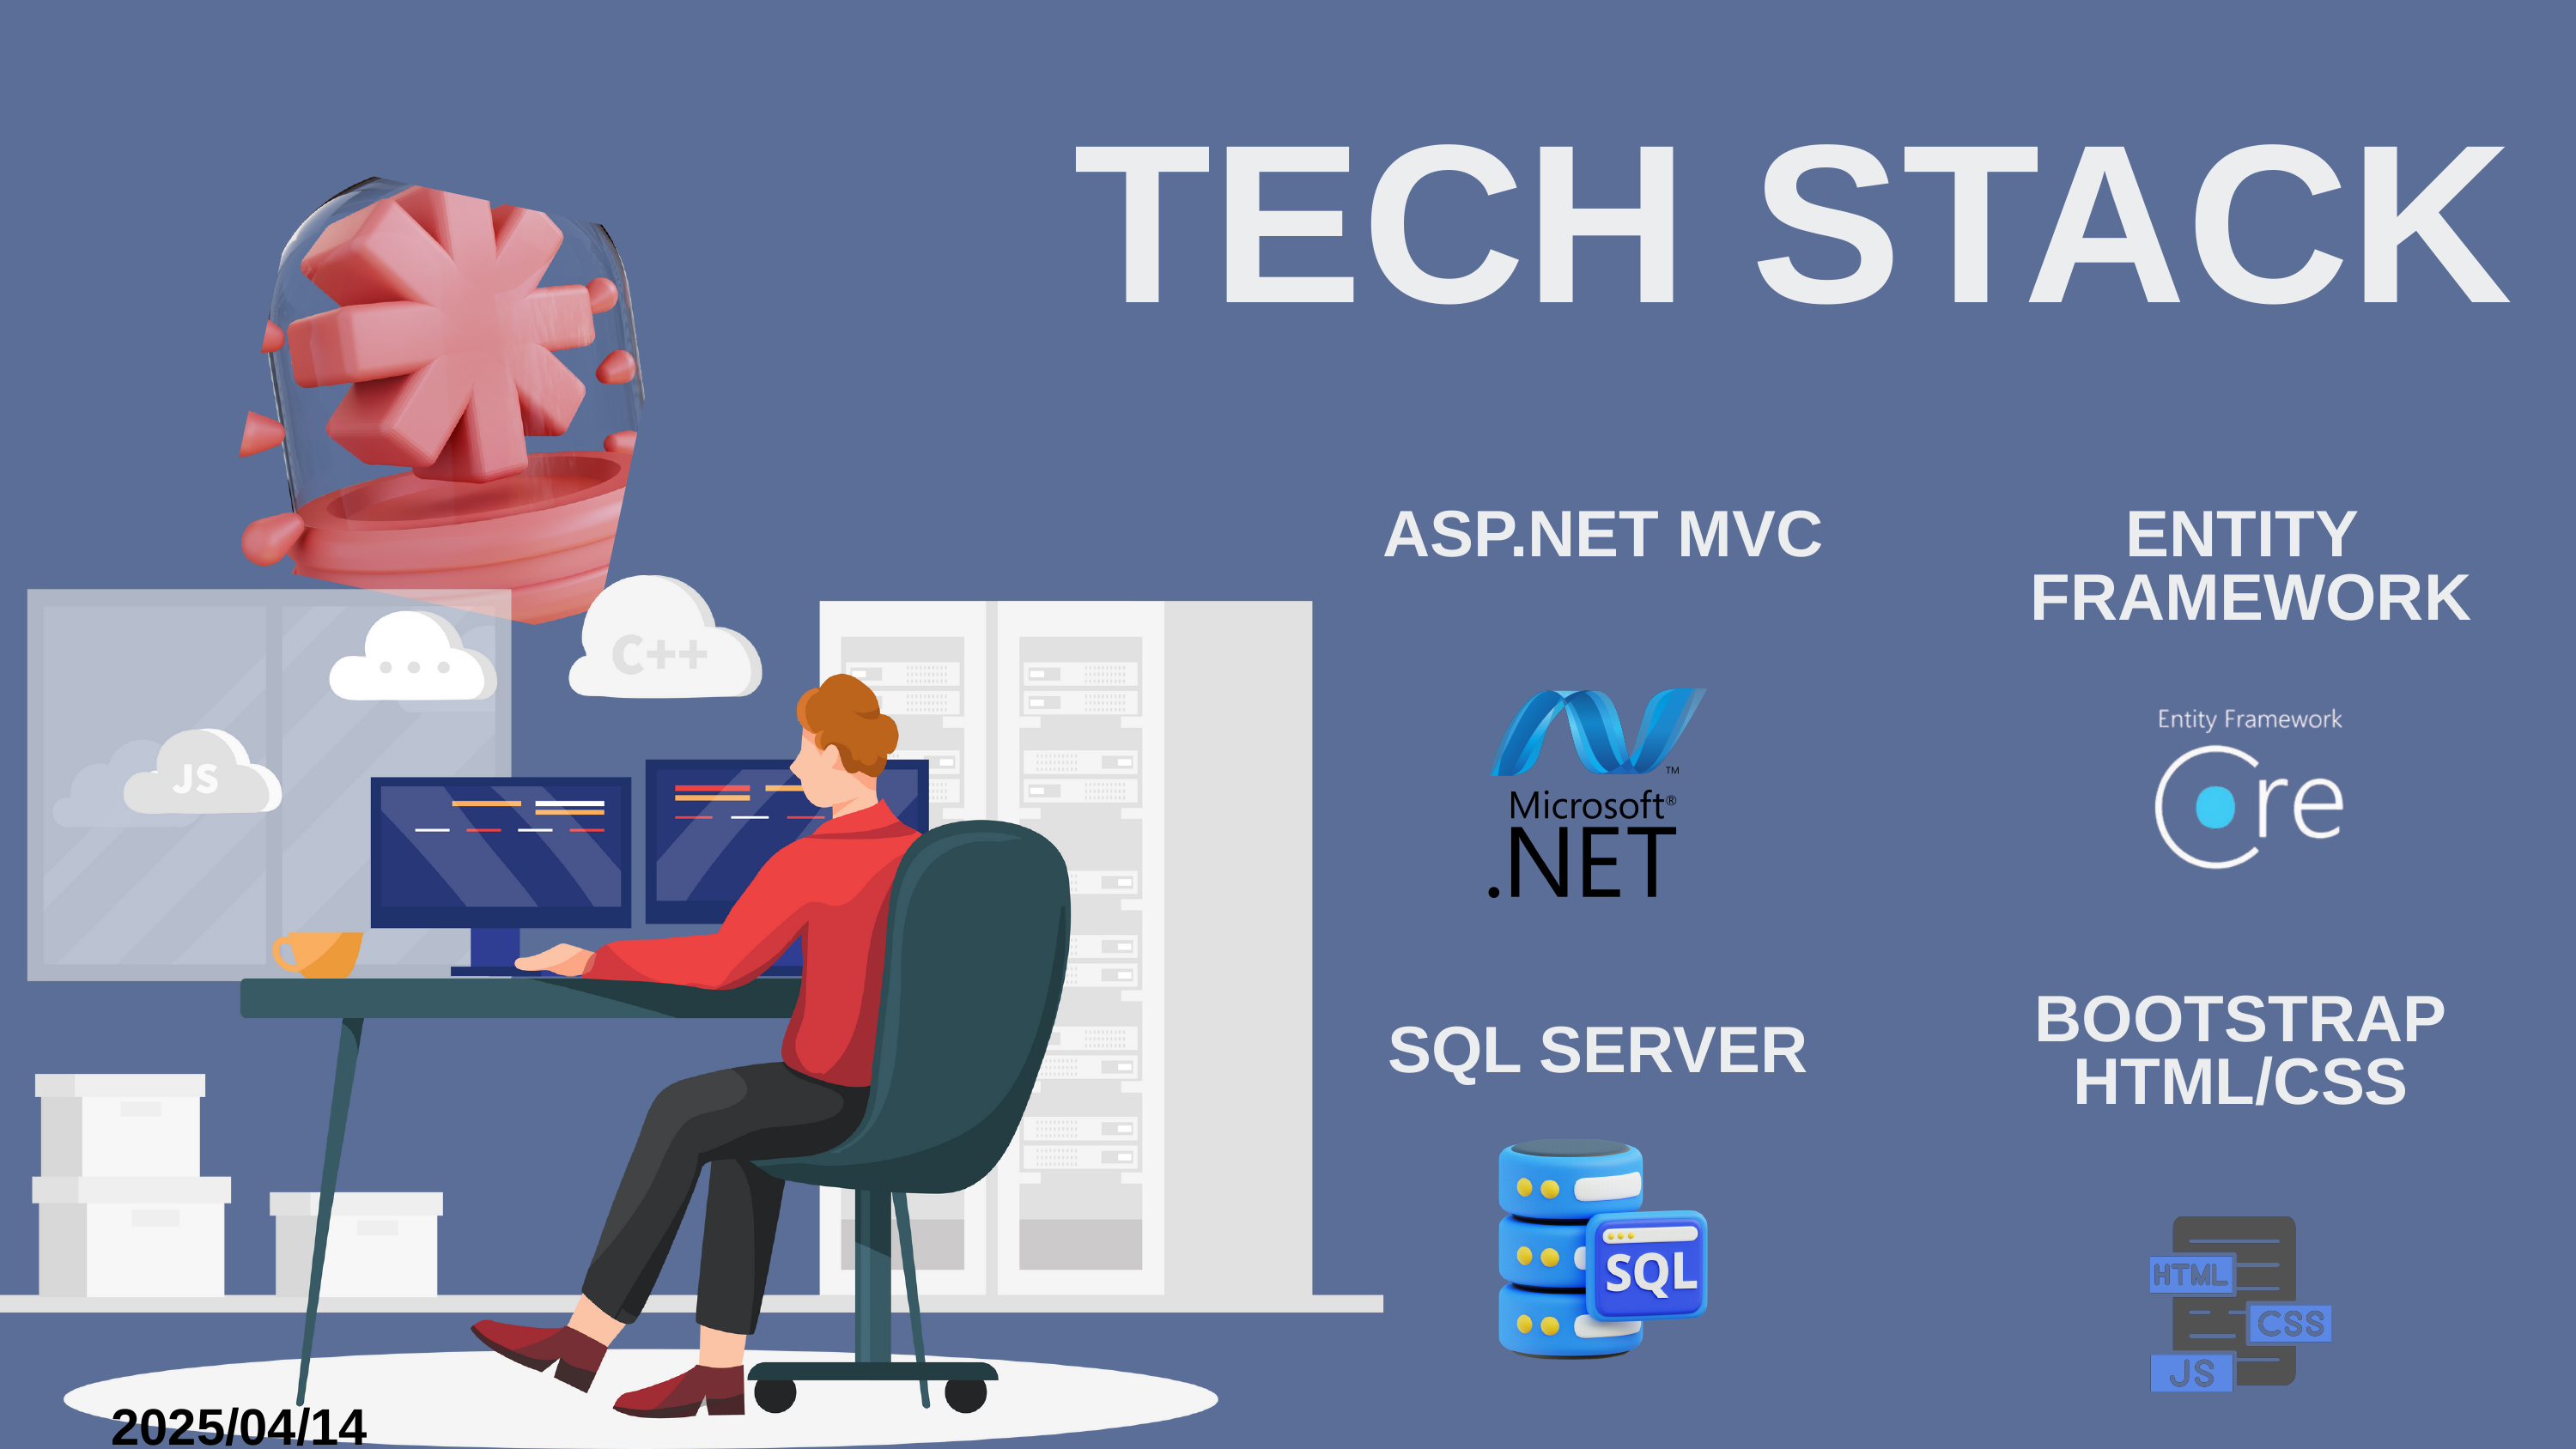

TECH STACK

ASP.NET MVC
ENTITY
FRAMEWORK

BOOTSTRAP
HTML/CSS
SQL SERVER

2025/04/14